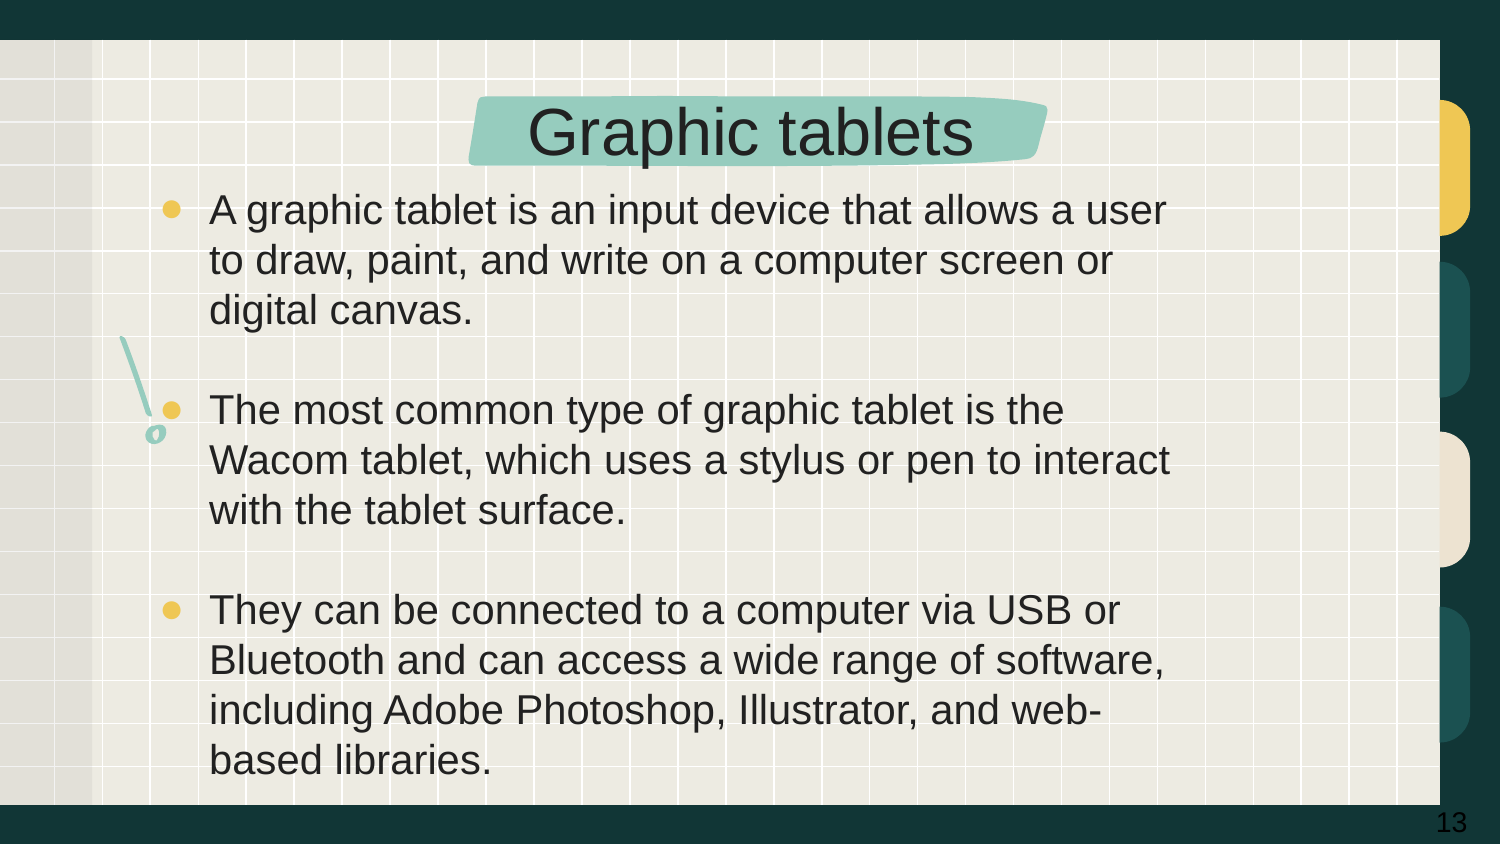

Graphic tablets
A graphic tablet is an input device that allows a user to draw, paint, and write on a computer screen or digital canvas.

The most common type of graphic tablet is the Wacom tablet, which uses a stylus or pen to interact with the tablet surface.

They can be connected to a computer via USB or Bluetooth and can access a wide range of software, including Adobe Photoshop, Illustrator, and web-based libraries.

13